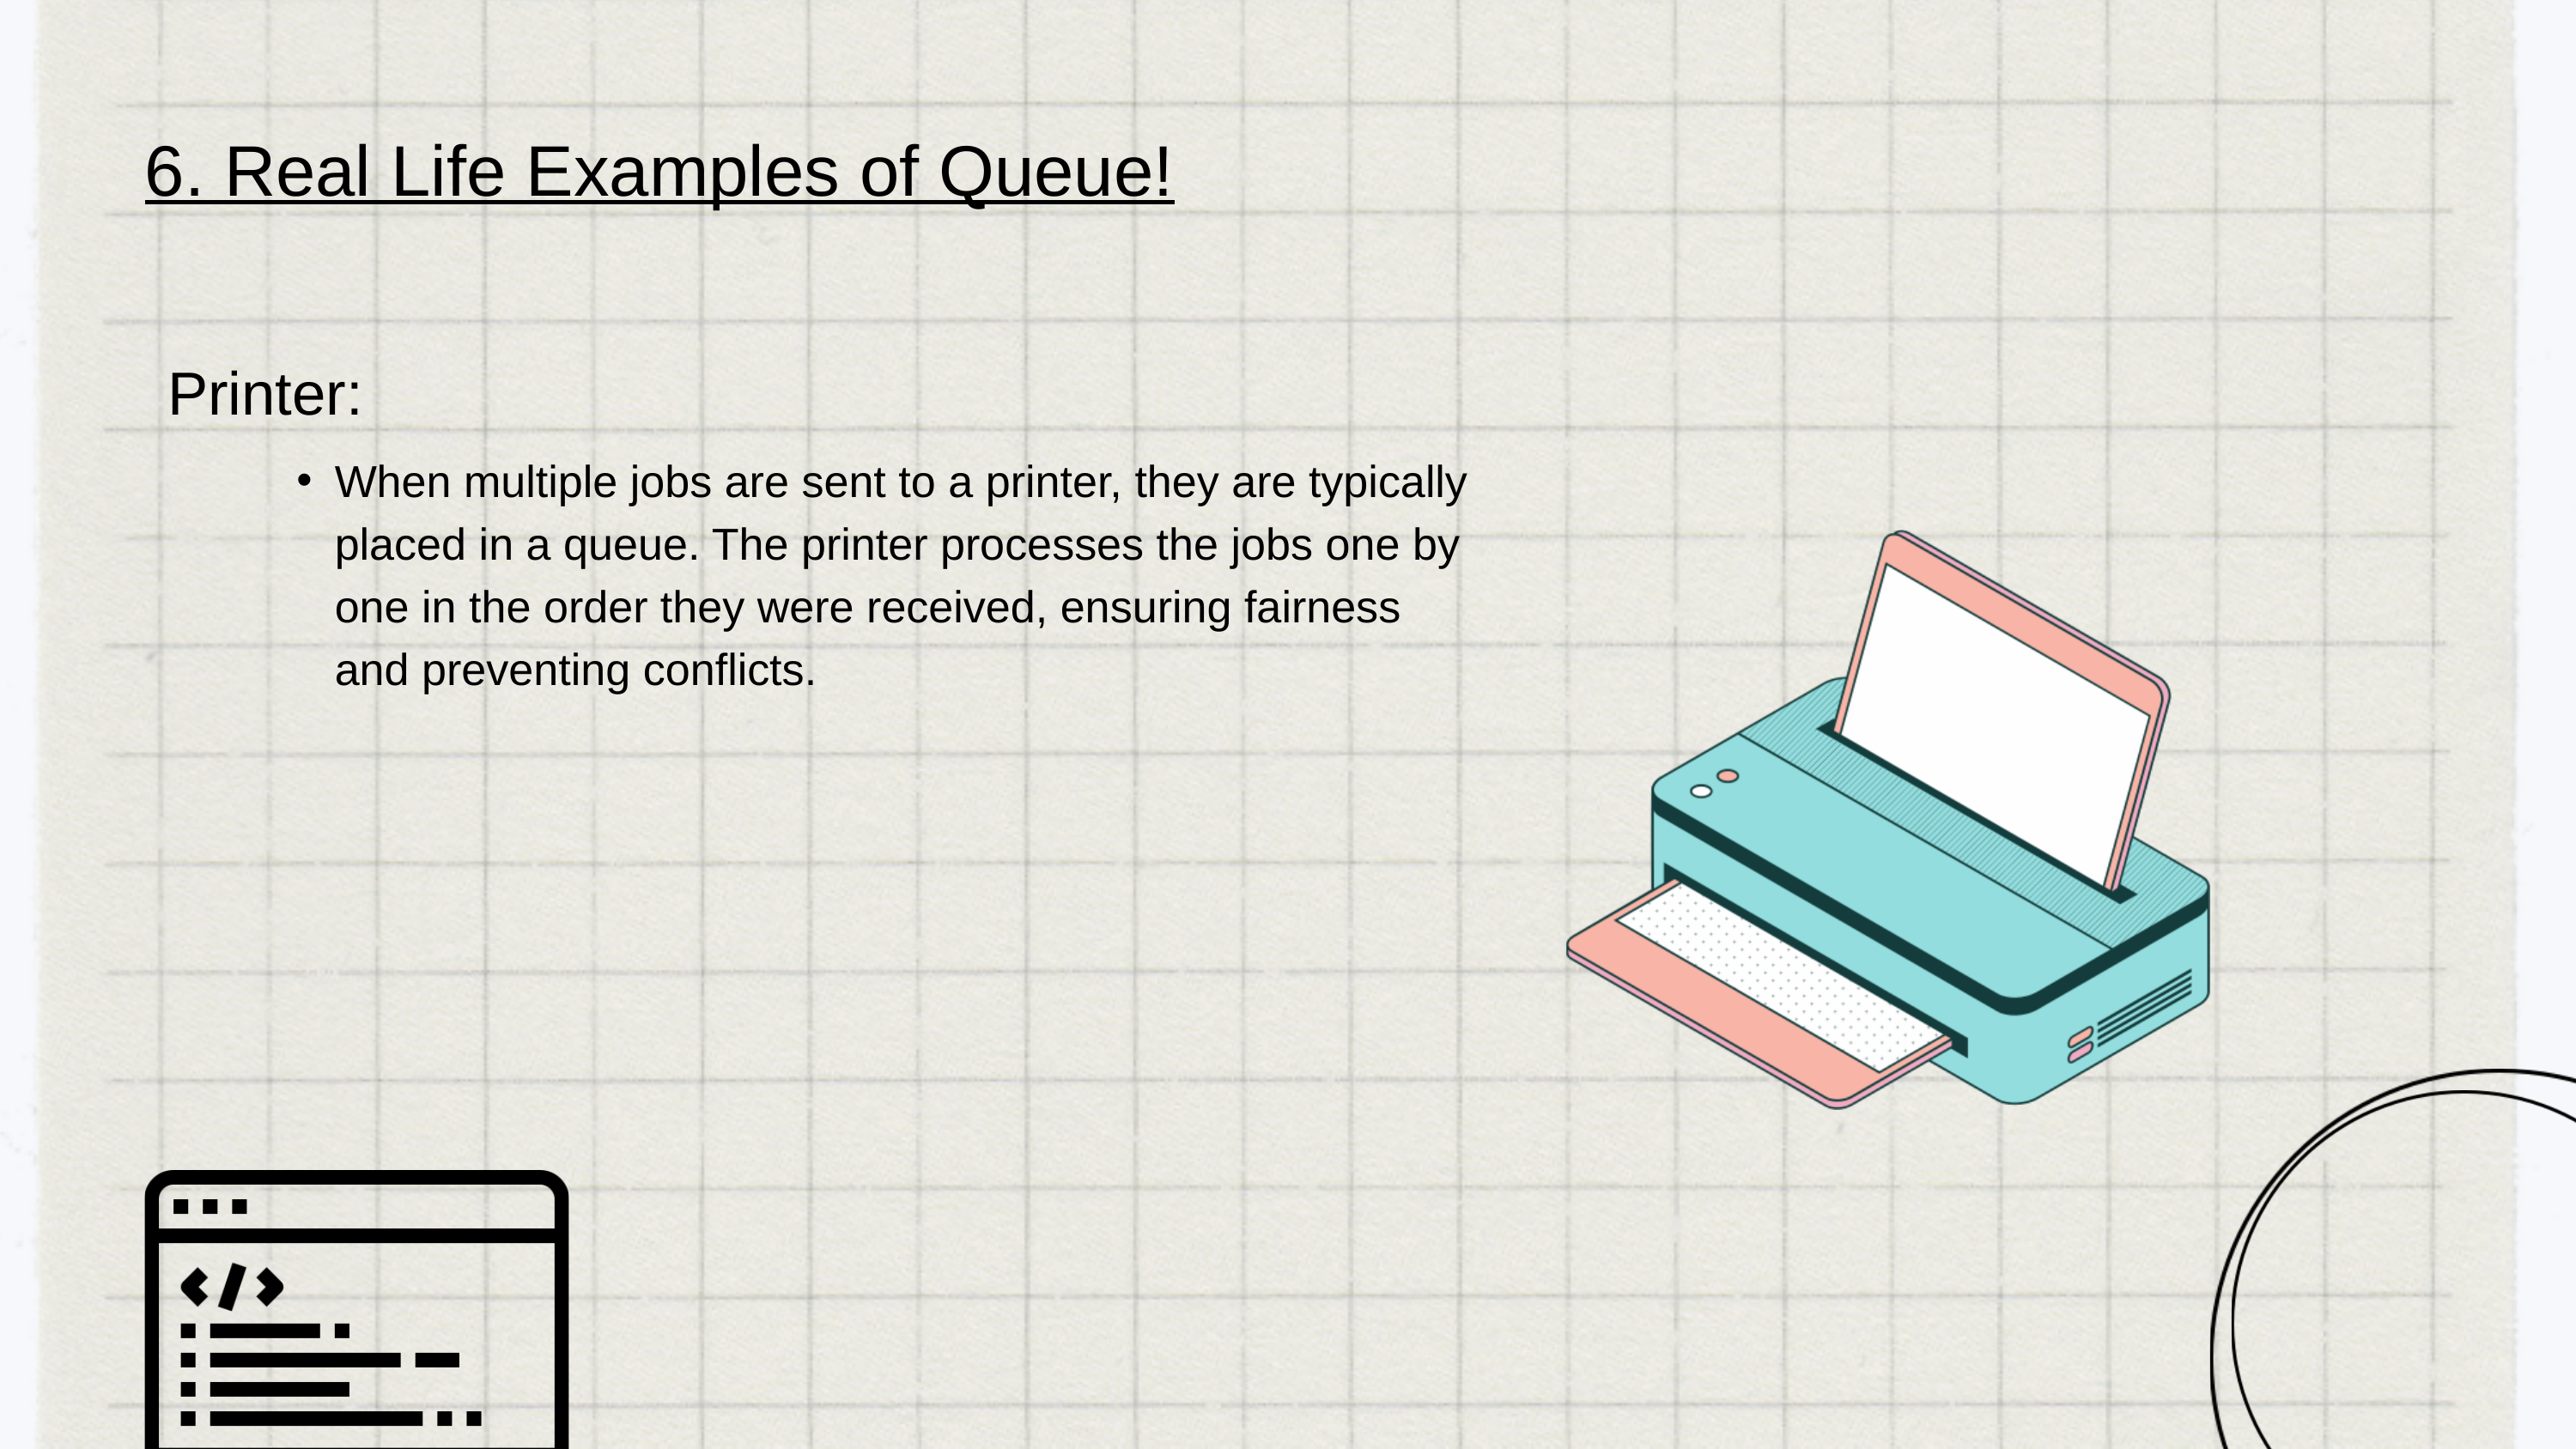

6. Real Life Examples of Queue!
Printer:
When multiple jobs are sent to a printer, they are typically placed in a queue. The printer processes the jobs one by one in the order they were received, ensuring fairness and preventing conflicts.